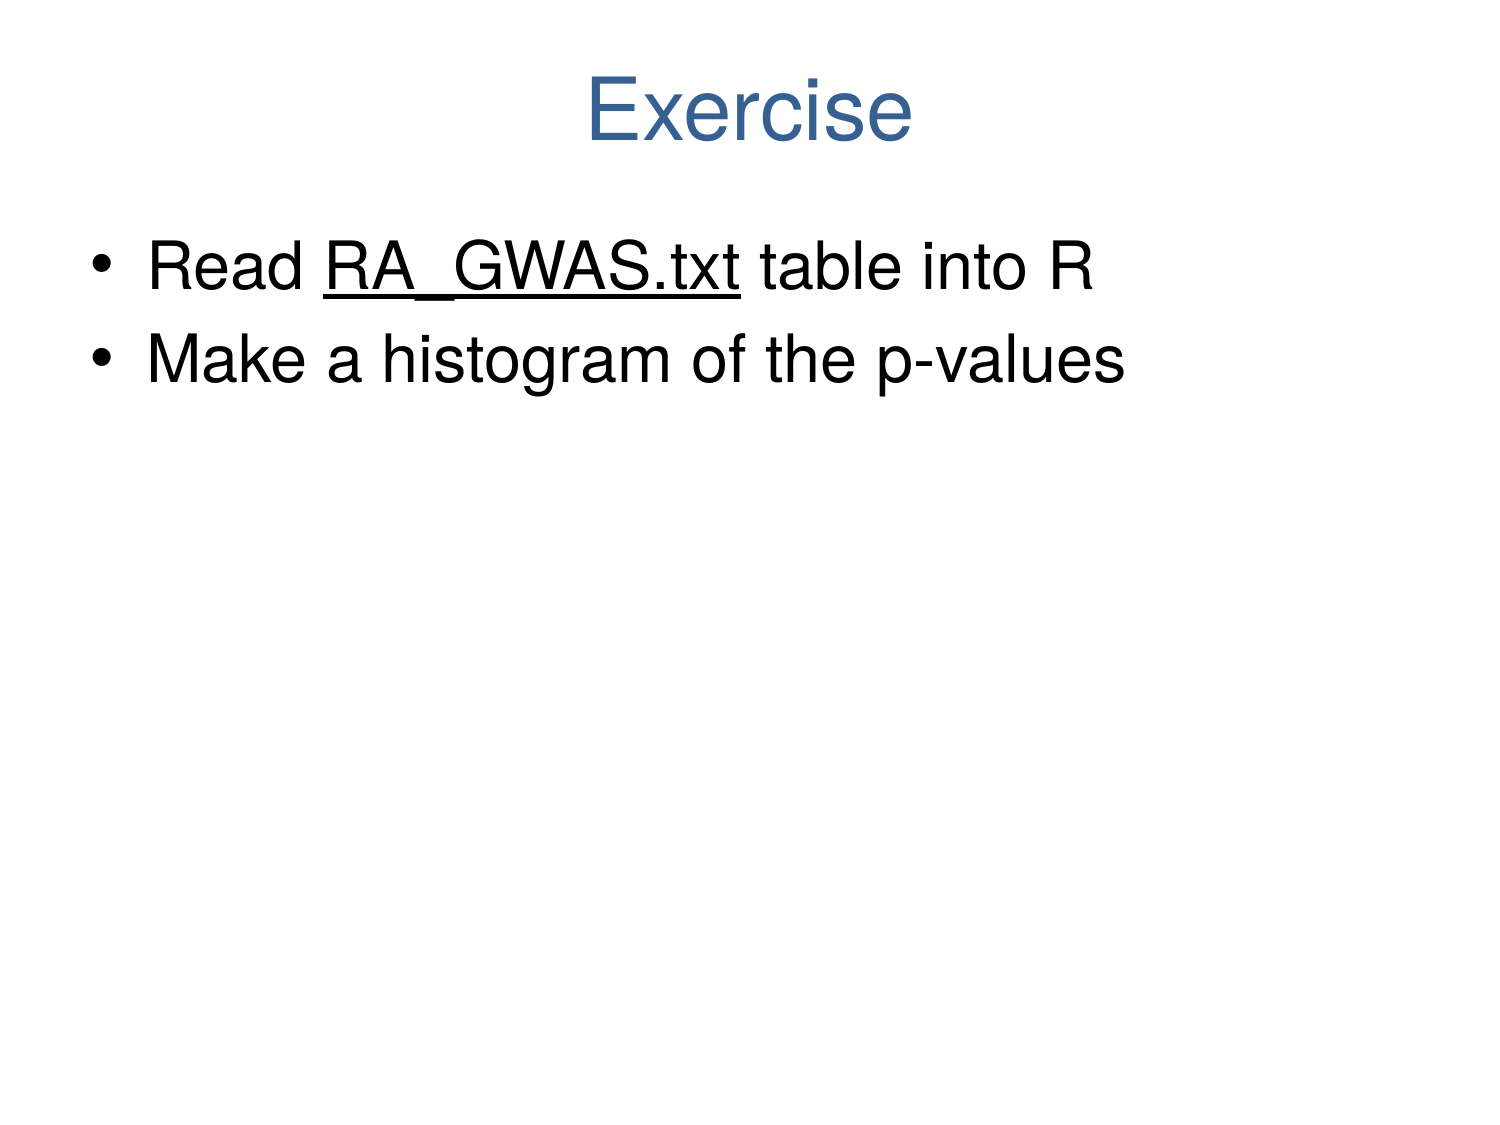

# Exercise
Read RA_GWAS.txt table into R
Make a histogram of the p-values